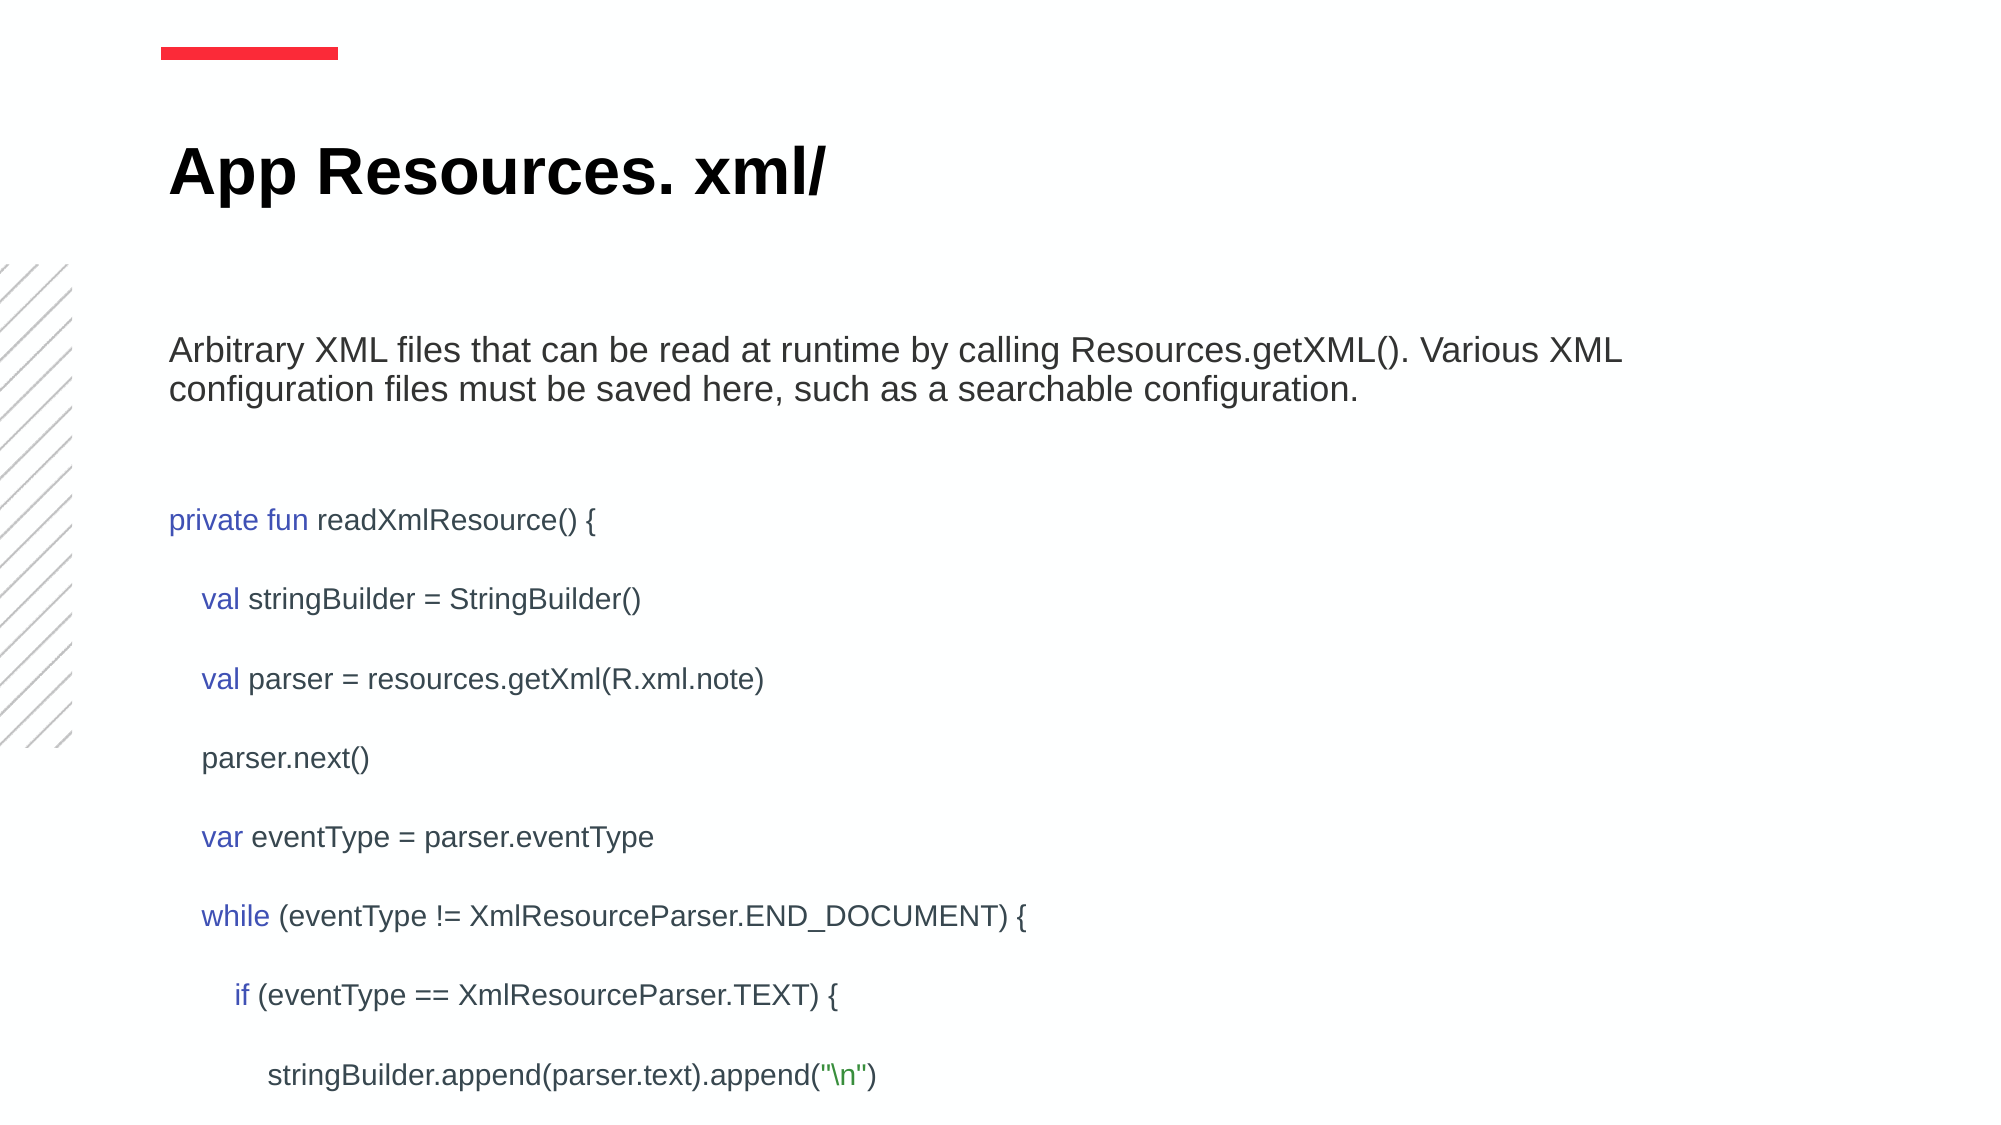

App Resources. xml/
Arbitrary XML files that can be read at runtime by calling Resources.getXML(). Various XML configuration files must be saved here, such as a searchable configuration.

private fun readXmlResource() {
    val stringBuilder = StringBuilder()
    val parser = resources.getXml(R.xml.note)
    parser.next()
    var eventType = parser.eventType
    while (eventType != XmlResourceParser.END_DOCUMENT) {
        if (eventType == XmlResourceParser.TEXT) {
            stringBuilder.append(parser.text).append("\n")
        }
        eventType = parser.next()
    }
    tvHello.text = stringBuilder.toString()
}
9